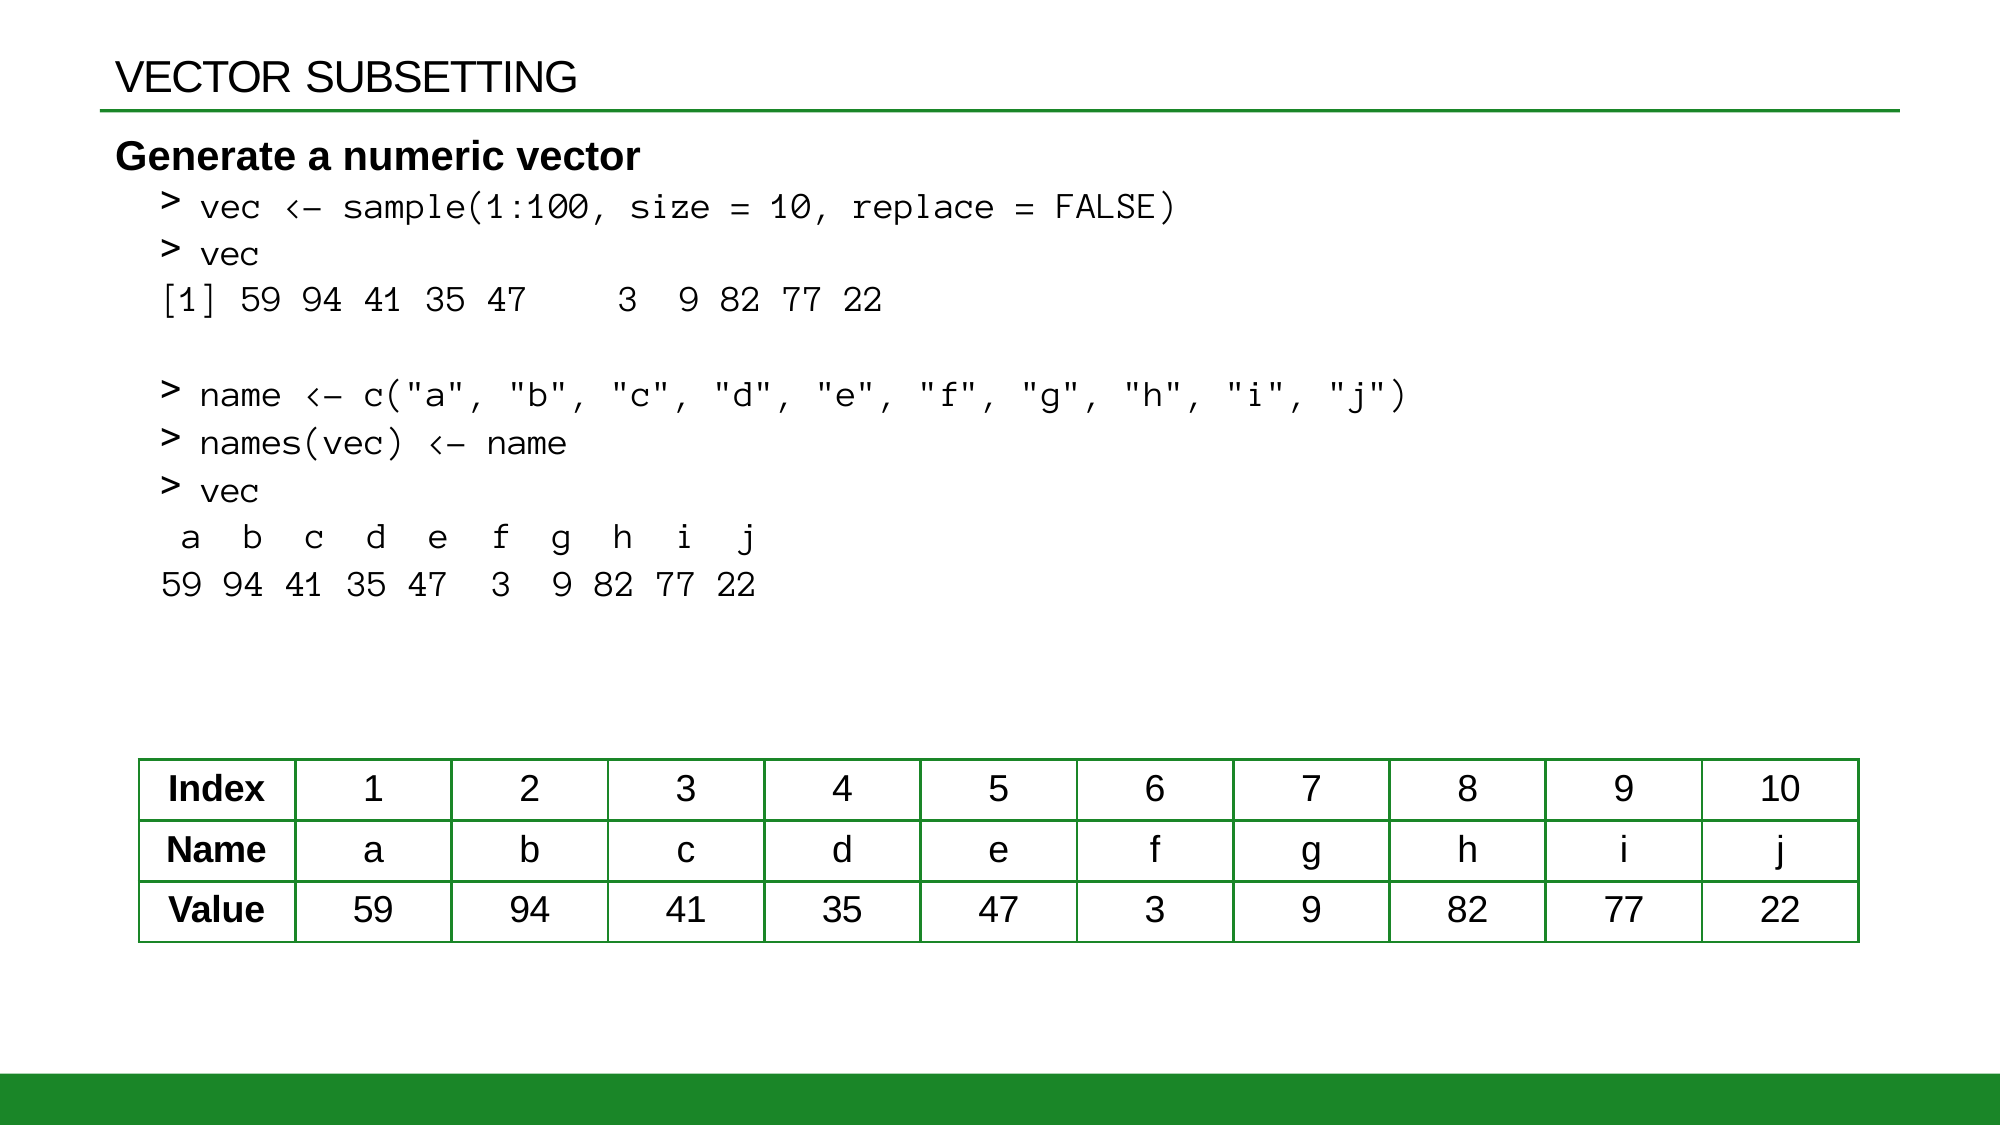

# VECTOR SUBSETTING
Generate a numeric vector
vec <- sample(1:100, size = 10, replace = FALSE)
vec
[1] 59 94 41 35 47	3	9 82 77 22

name <- c("a", "b", "c", "d", "e", "f", "g", "h", "i", "j")
names(vec) <- name
vec
a	b	c	d	e	f	g	h	i	j
59 94 41 35 47	3	9 82 77 22
| Index | 1 | 2 | 3 | 4 | 5 | 6 | 7 | 8 | 9 | 10 |
| --- | --- | --- | --- | --- | --- | --- | --- | --- | --- | --- |
| Name | a | b | c | d | e | f | g | h | i | j |
| Value | 59 | 94 | 41 | 35 | 47 | 3 | 9 | 82 | 77 | 22 |